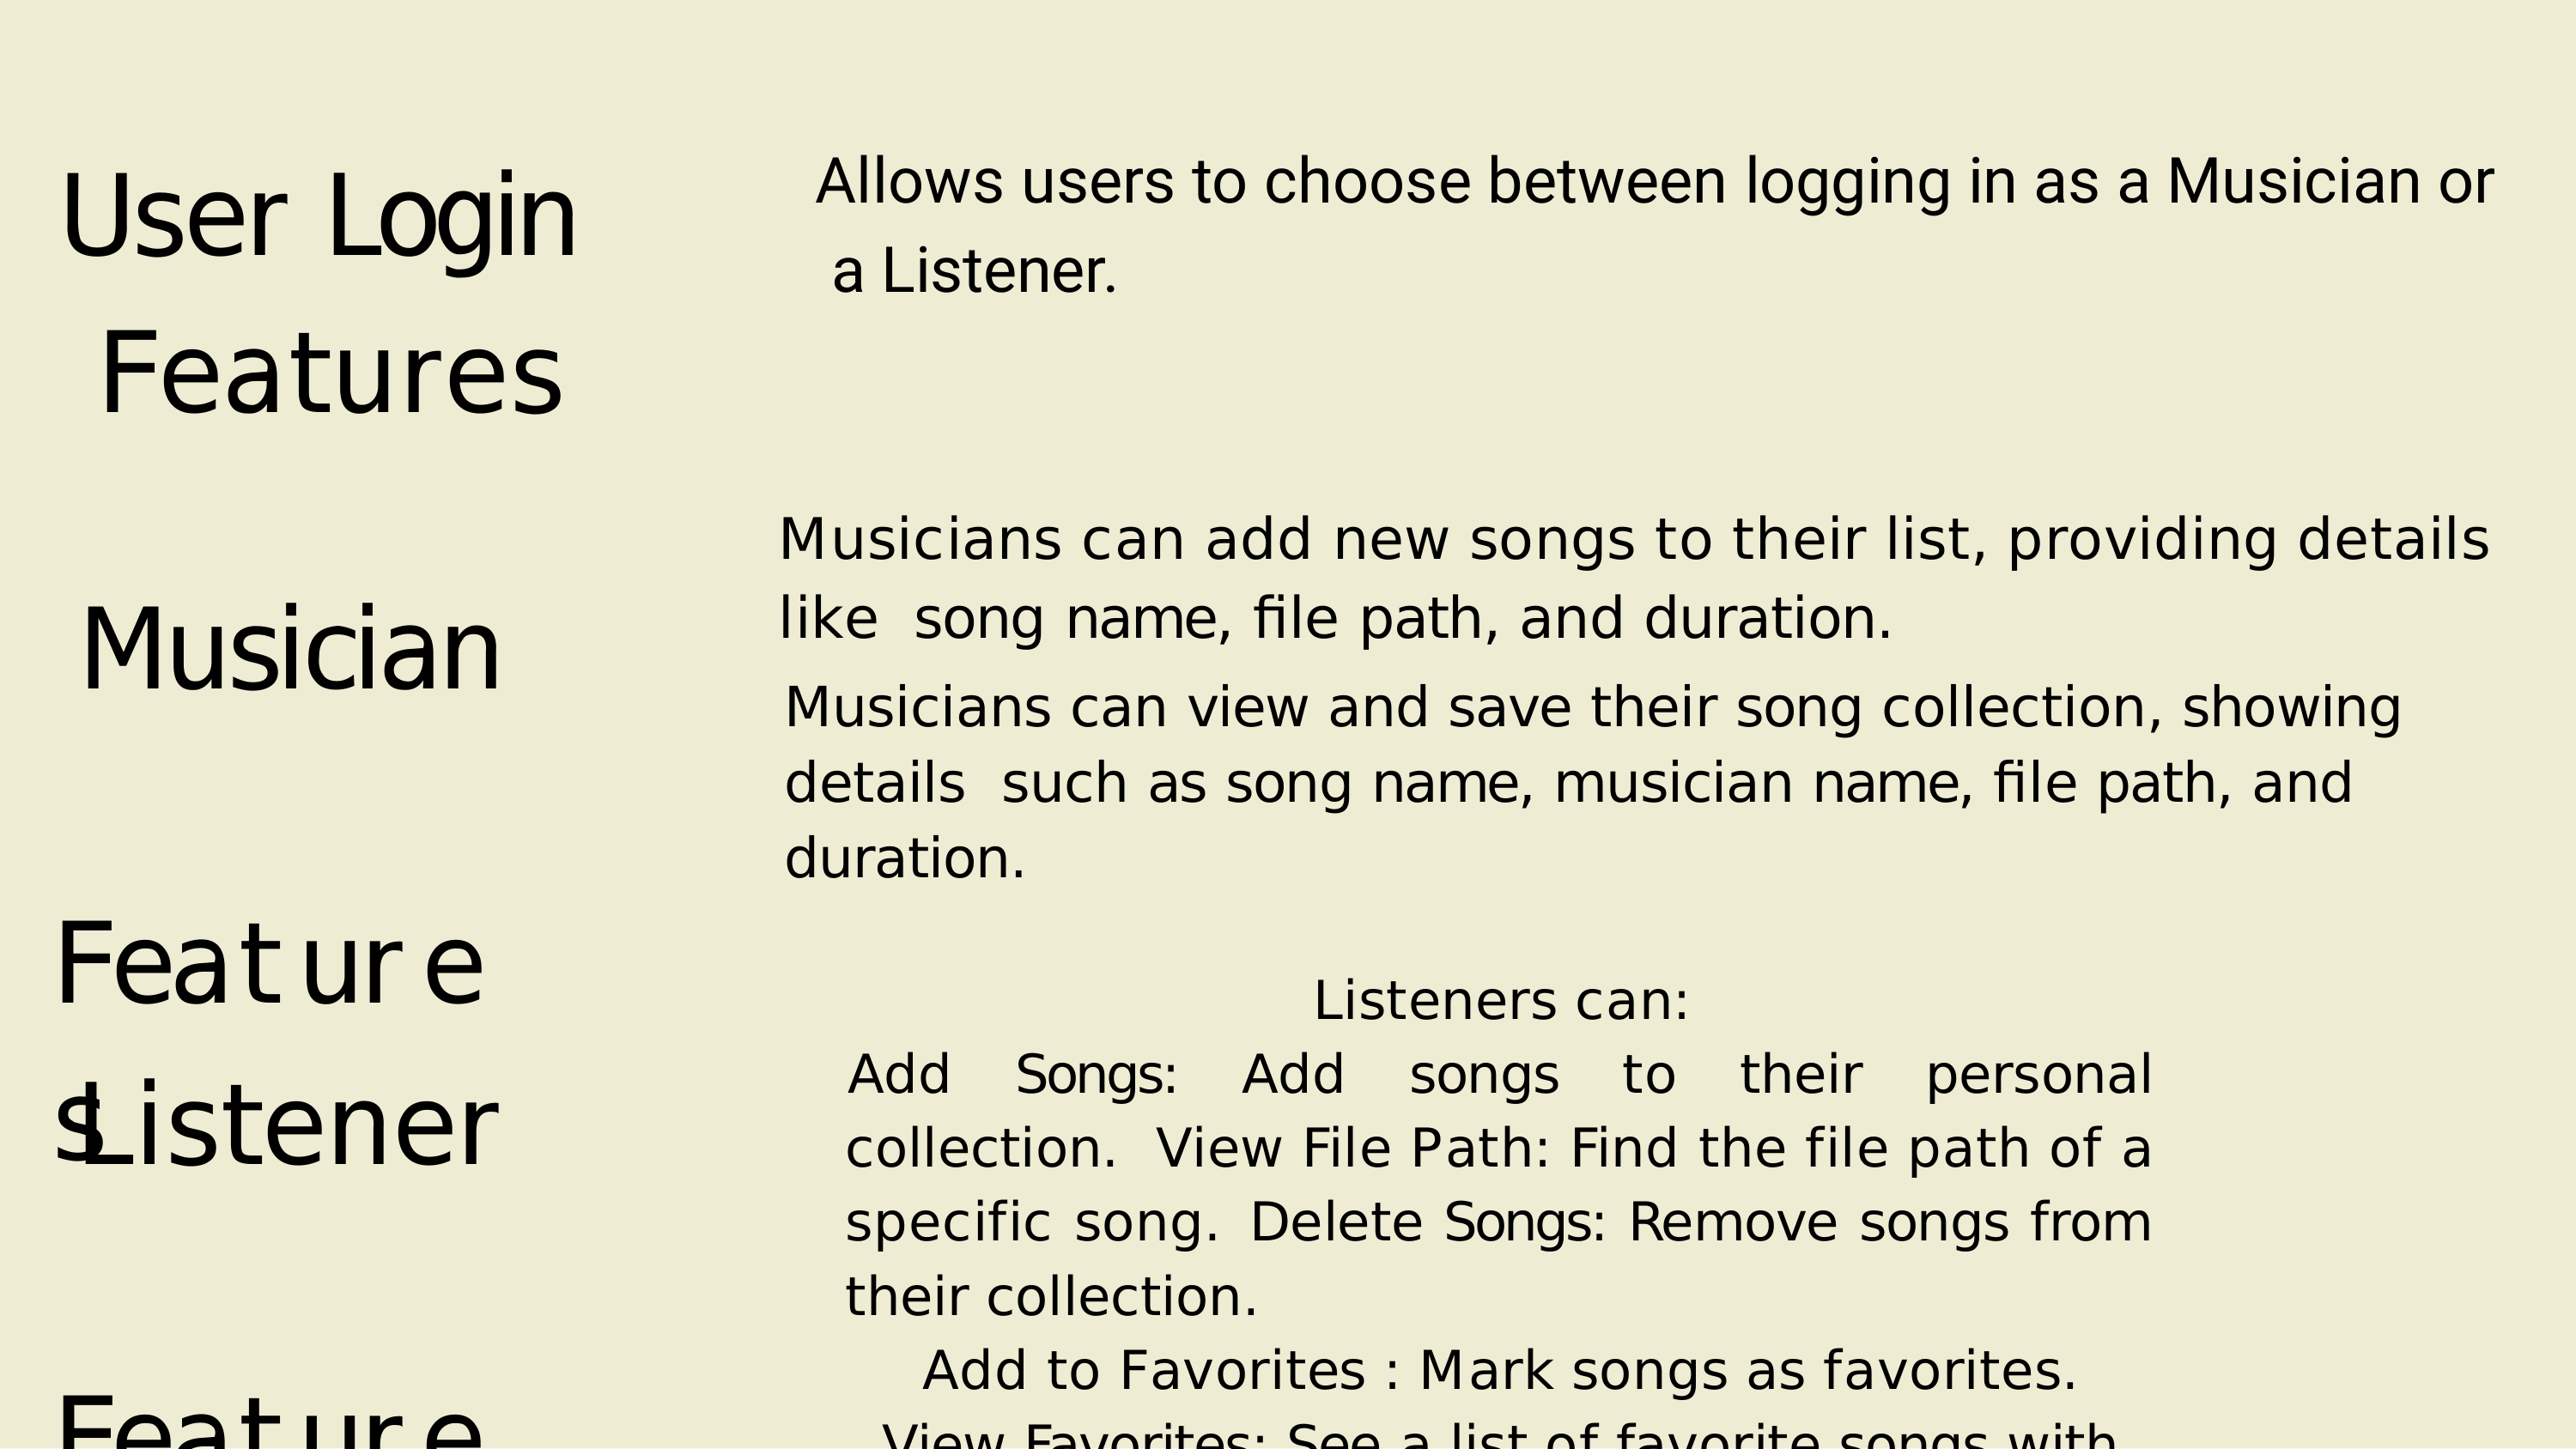

# User Login  Features
Allows users to choose between logging in as a Musician or  a Listener.
Musicians can add new songs to their list, providing details like  song name, file path, and duration.
Musicians can view and save their song collection, showing details  such as song name, musician name, file path, and duration.
Musician  Features
Listeners can:
Add Songs: Add songs to their personal collection.  View File Path: Find the file path of a specific song.  Delete Songs: Remove songs from their collection.
Add to Favorites : Mark songs as favorites.
View Favorites: See a list of favorite songs with details.
Listener  Features